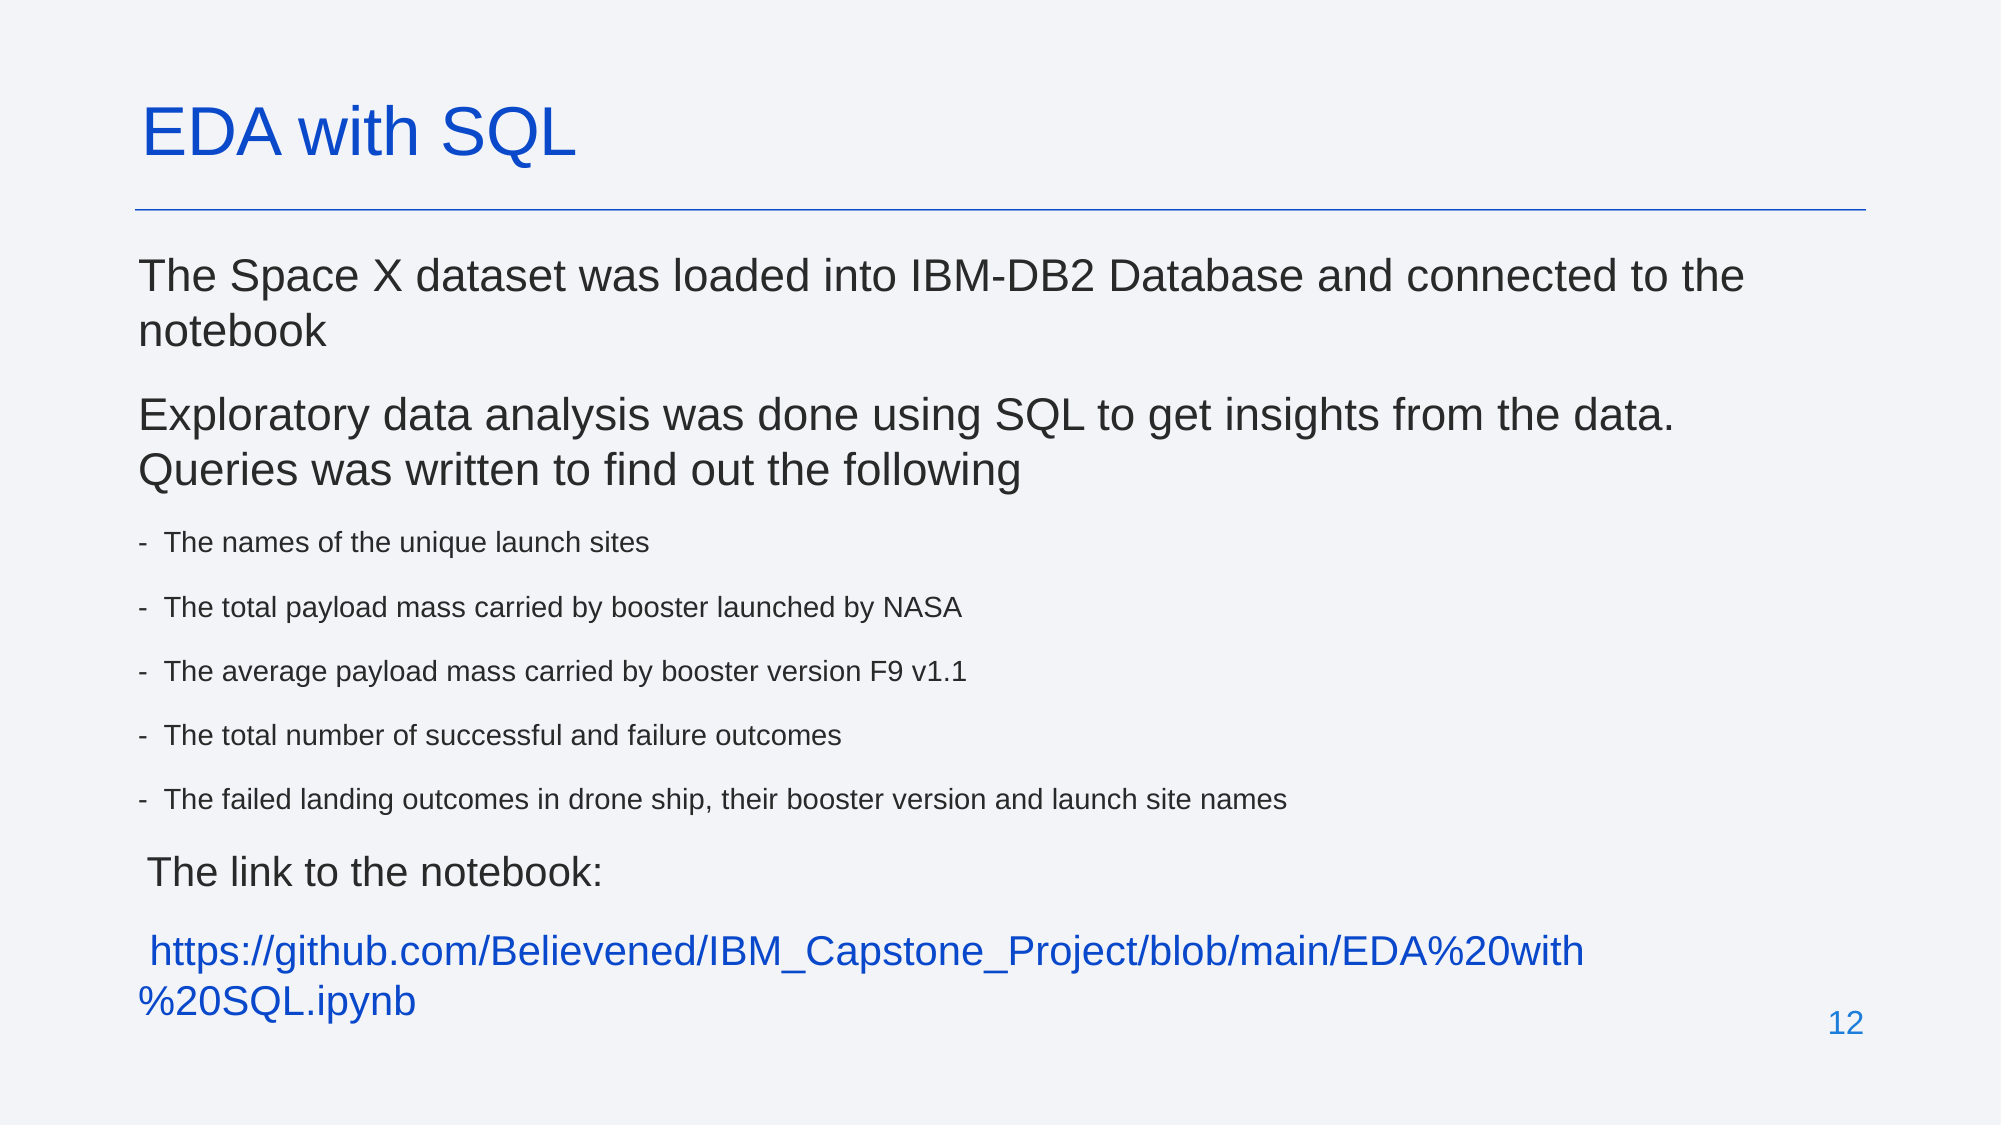

EDA with SQL
The Space X dataset was loaded into IBM-DB2 Database and connected to the notebook
Exploratory data analysis was done using SQL to get insights from the data. Queries was written to find out the following
-  The names of the unique launch sites
-  The total payload mass carried by booster launched by NASA
-  The average payload mass carried by booster version F9 v1.1
-  The total number of successful and failure outcomes
-  The failed landing outcomes in drone ship, their booster version and launch site names
 The link to the notebook:
 https://github.com/Believened/IBM_Capstone_Project/blob/main/EDA%20with%20SQL.ipynb

12